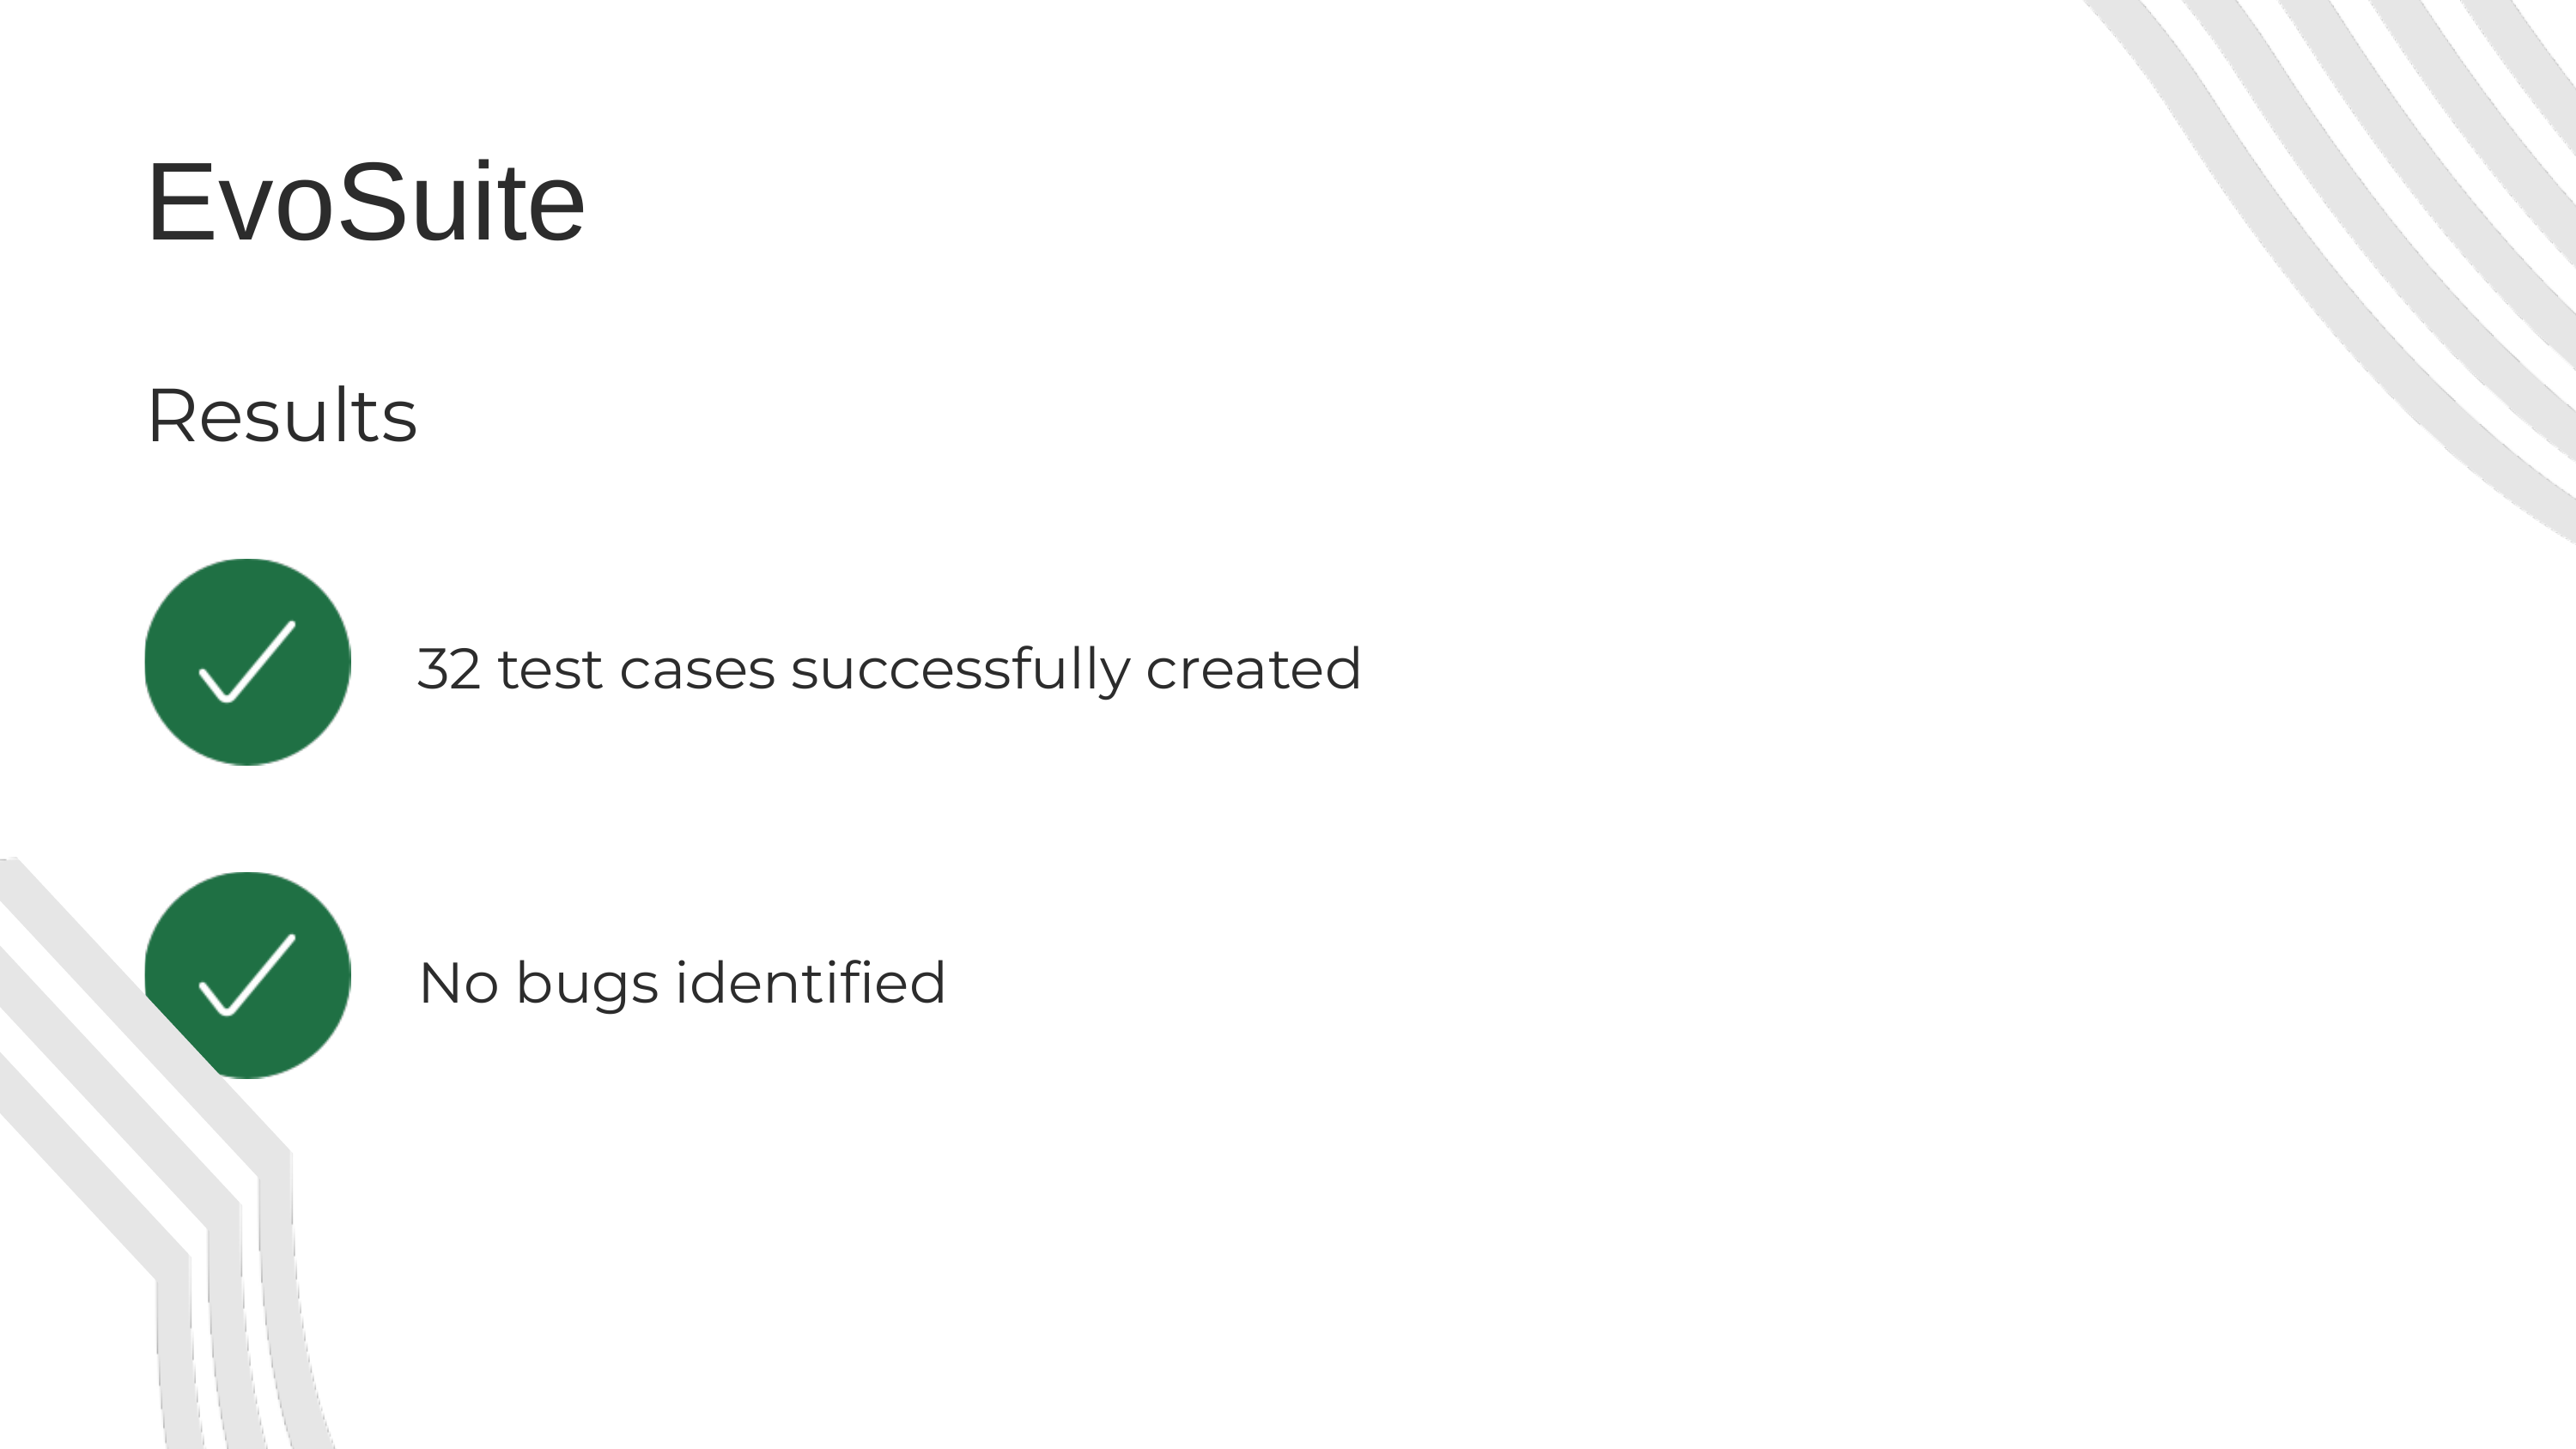

EvoSuite
Results

32 test cases successfully created

No bugs identified